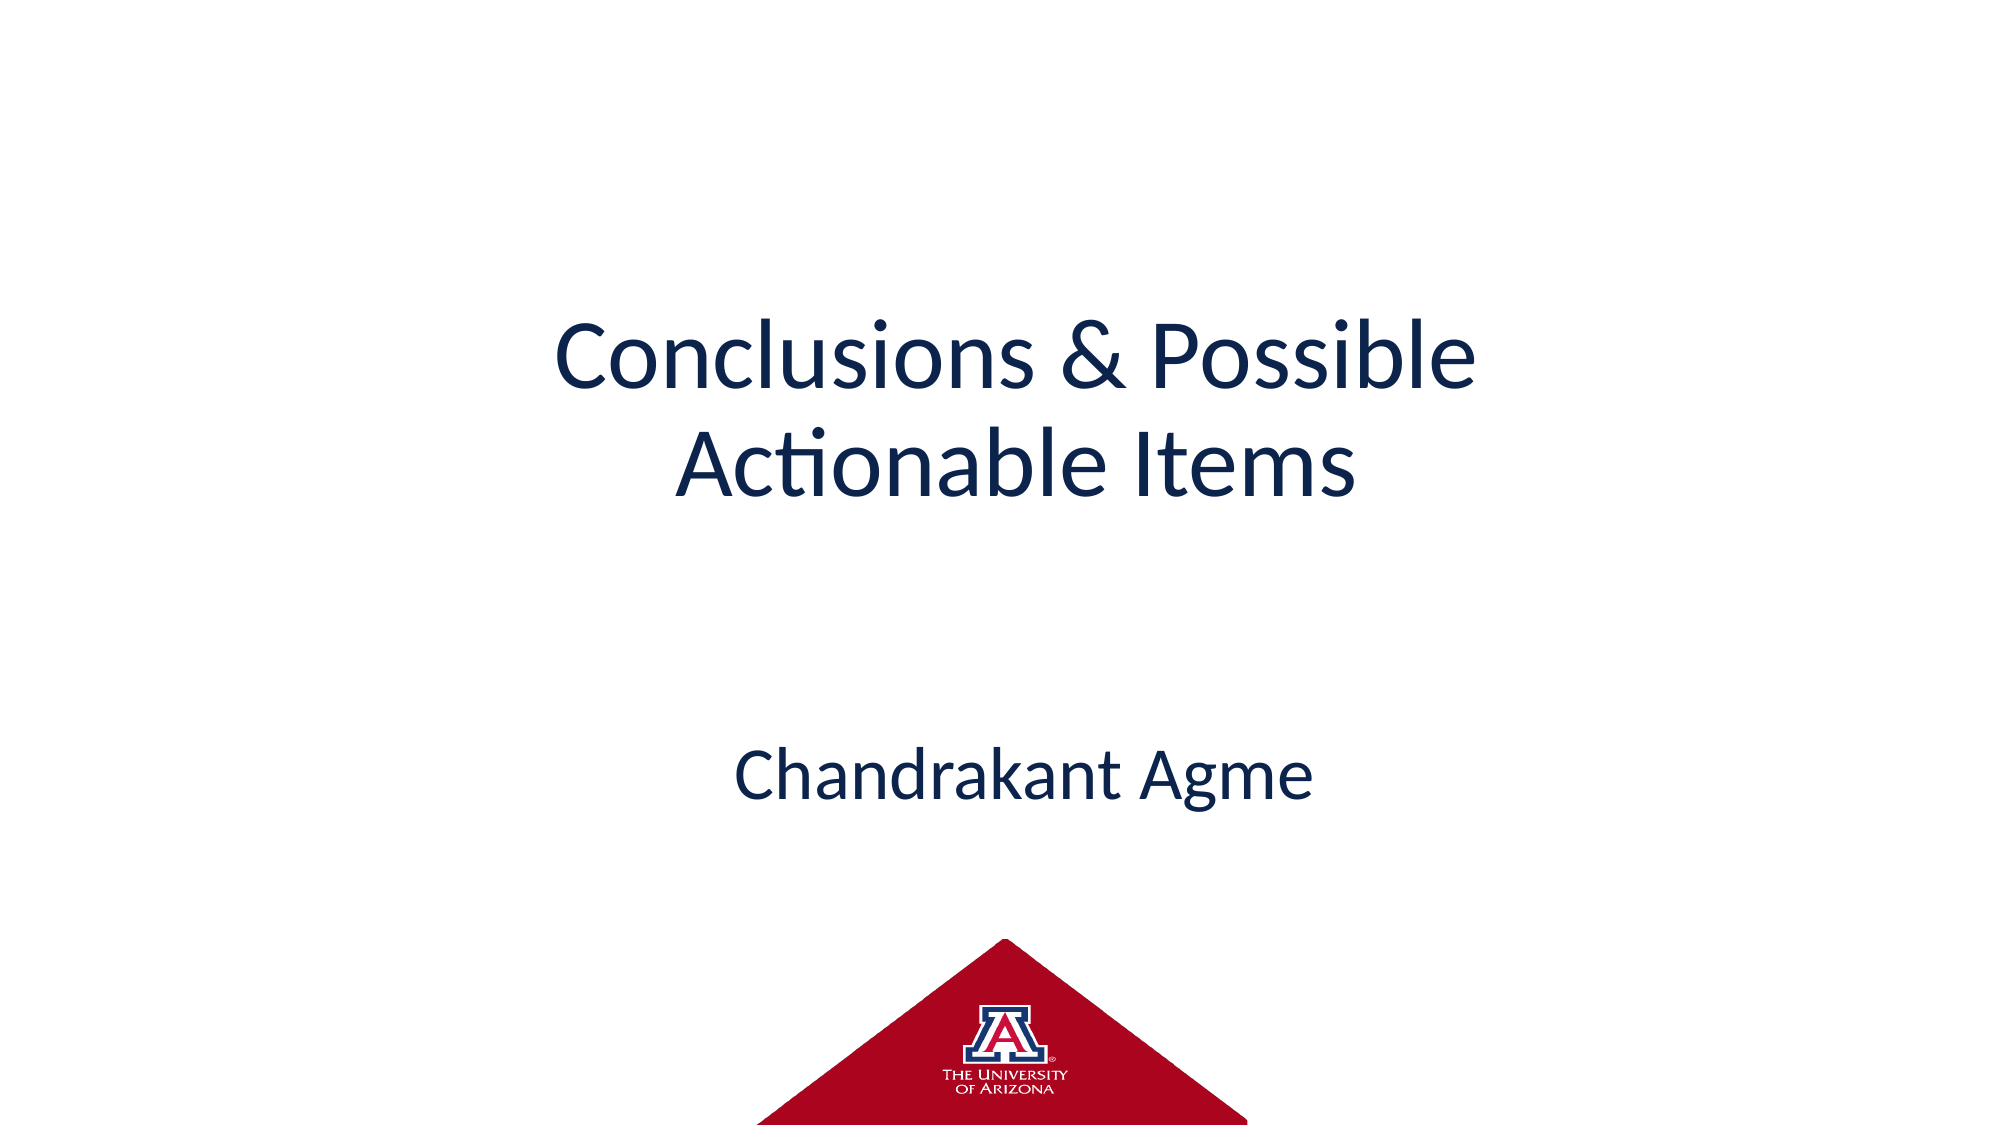

# Conclusions & Possible Actionable Items
Chandrakant Agme